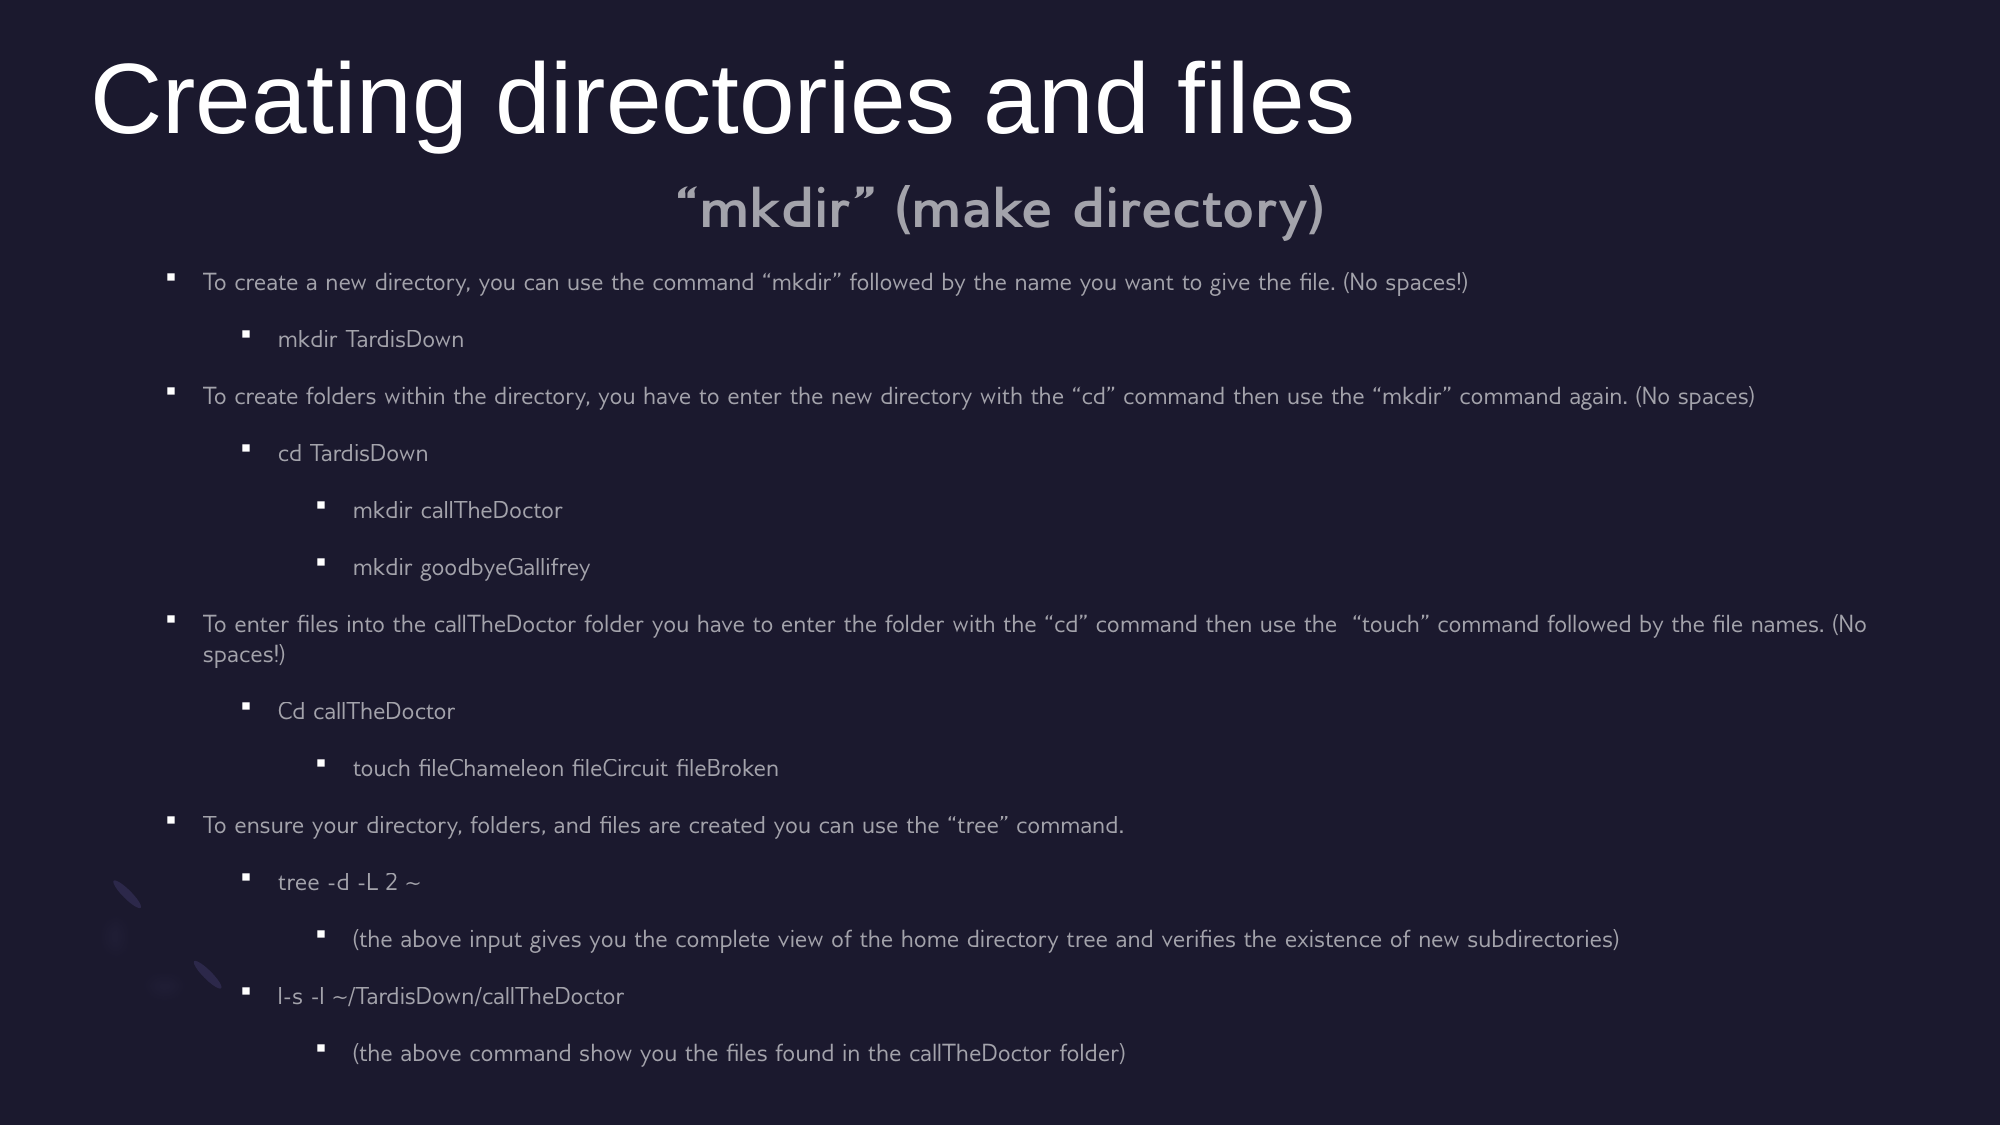

# Creating directories and files
“mkdir” (make directory)
To create a new directory, you can use the command “mkdir” followed by the name you want to give the file. (No spaces!)
mkdir TardisDown
To create folders within the directory, you have to enter the new directory with the “cd” command then use the “mkdir” command again. (No spaces)
cd TardisDown
mkdir callTheDoctor
mkdir goodbyeGallifrey
To enter files into the callTheDoctor folder you have to enter the folder with the “cd” command then use the  “touch” command followed by the file names. (No spaces!)
Cd callTheDoctor
touch fileChameleon fileCircuit fileBroken
To ensure your directory, folders, and files are created you can use the “tree” command.
tree -d -L 2 ~
(the above input gives you the complete view of the home directory tree and verifies the existence of new subdirectories)
l-s -l ~/TardisDown/callTheDoctor
(the above command show you the files found in the callTheDoctor folder)